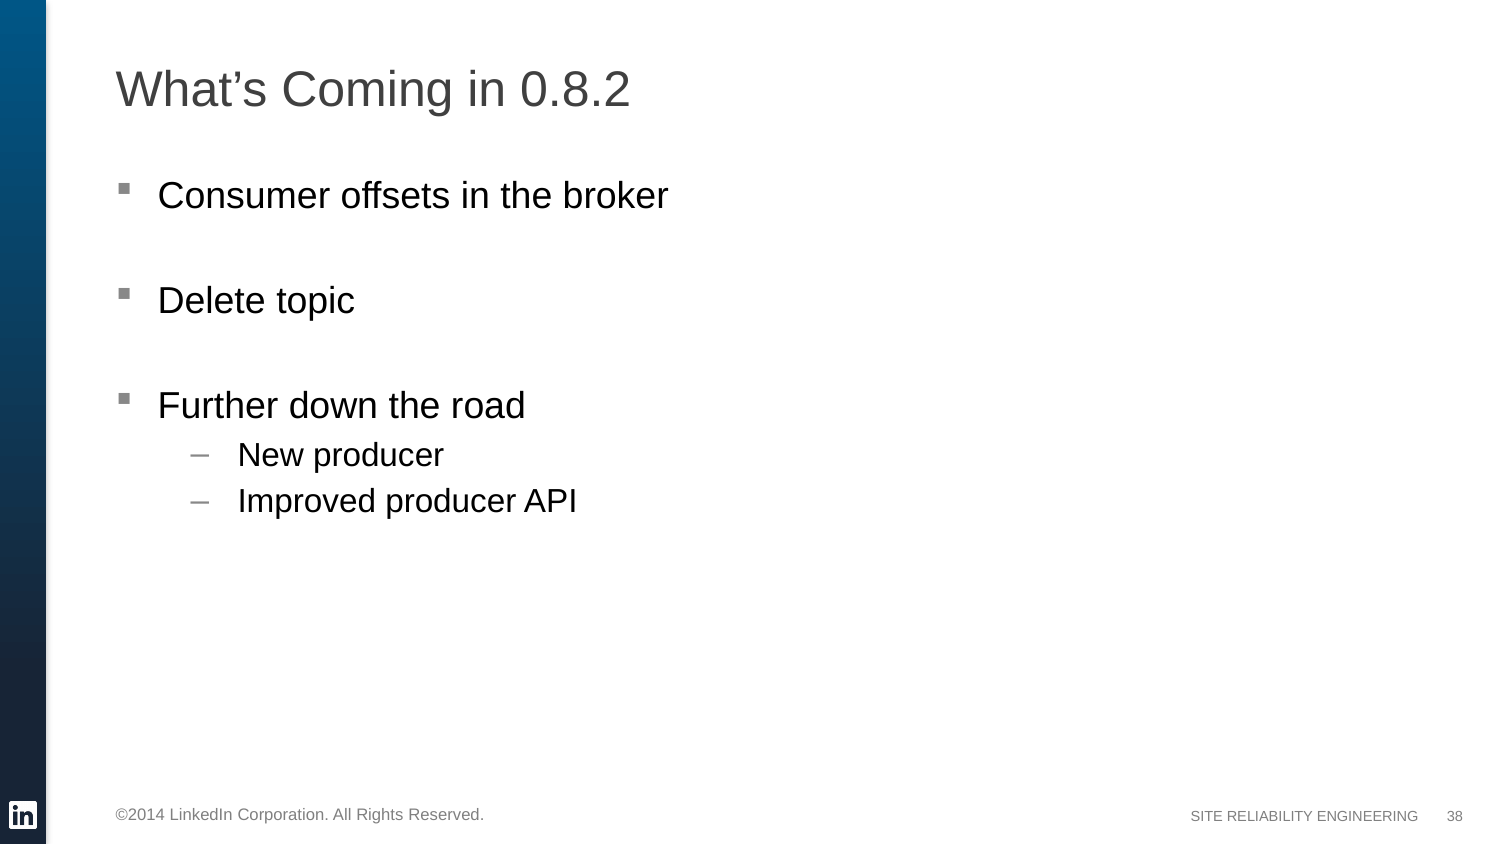

# What’s Coming in 0.8.2
Consumer offsets in the broker

Delete topic

Further down the road
New producer
Improved producer API
38